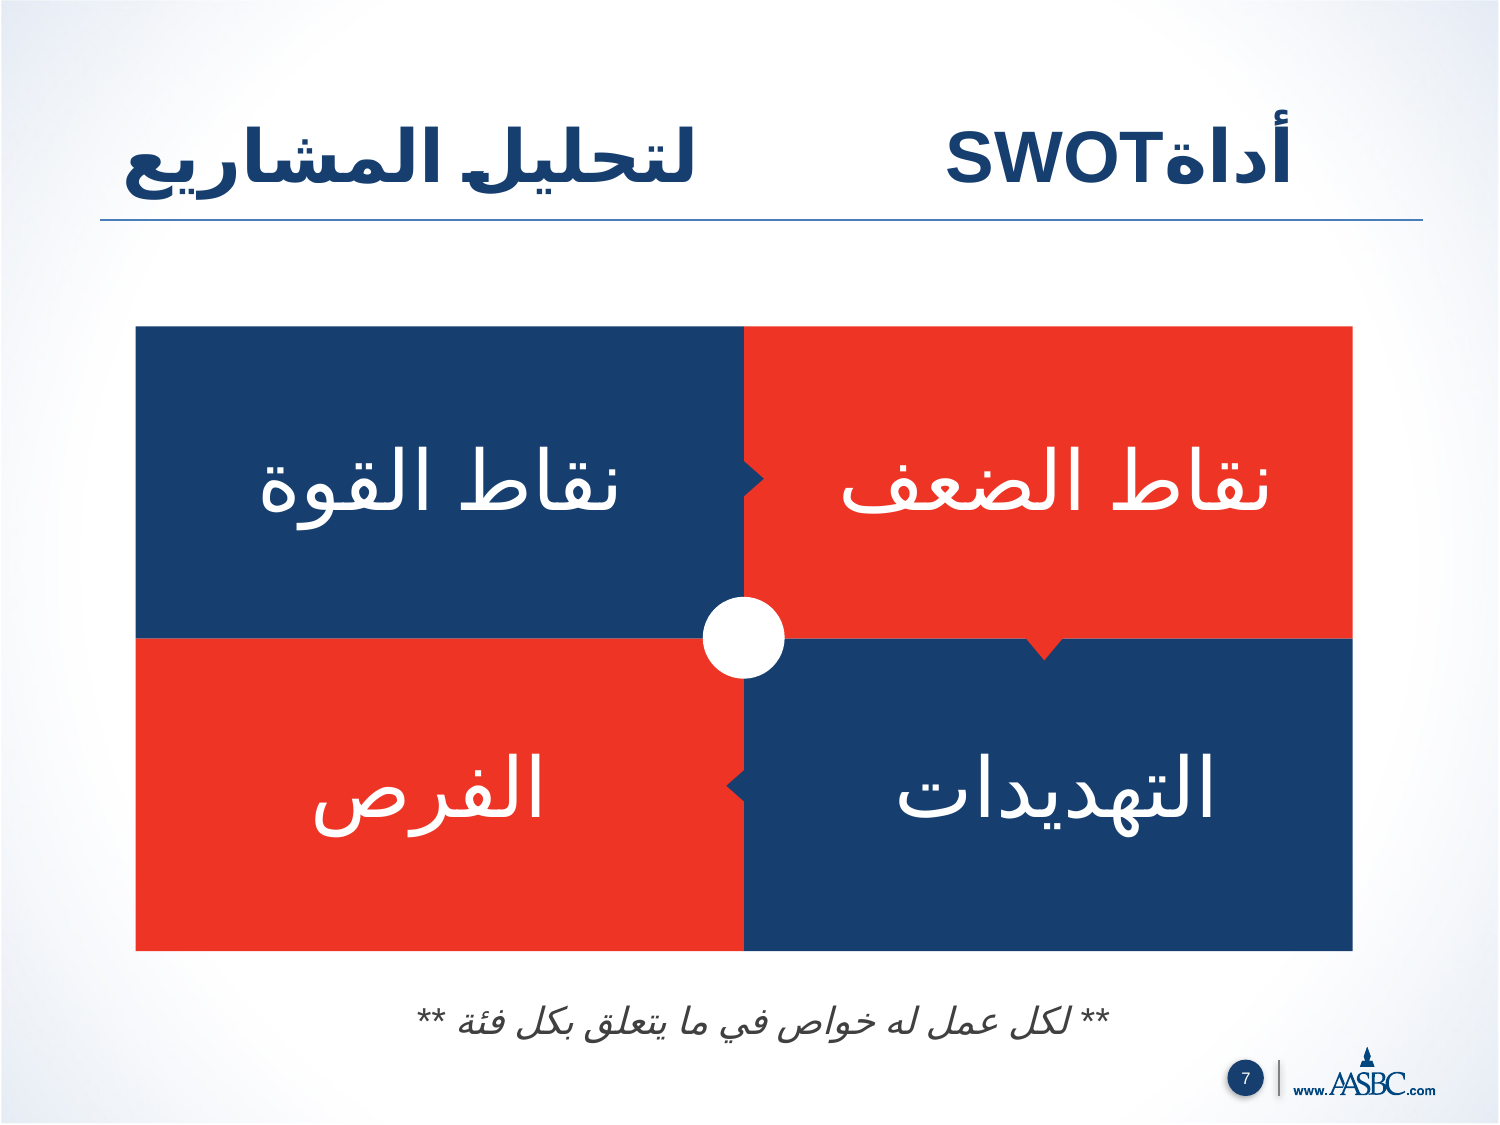

لتحليل المشاريع             SWOTأداة

نقاط القوة
نقاط الضعف

الفرص
التهديدات

** لكل عمل له خواص في ما يتعلق بكل فئة **